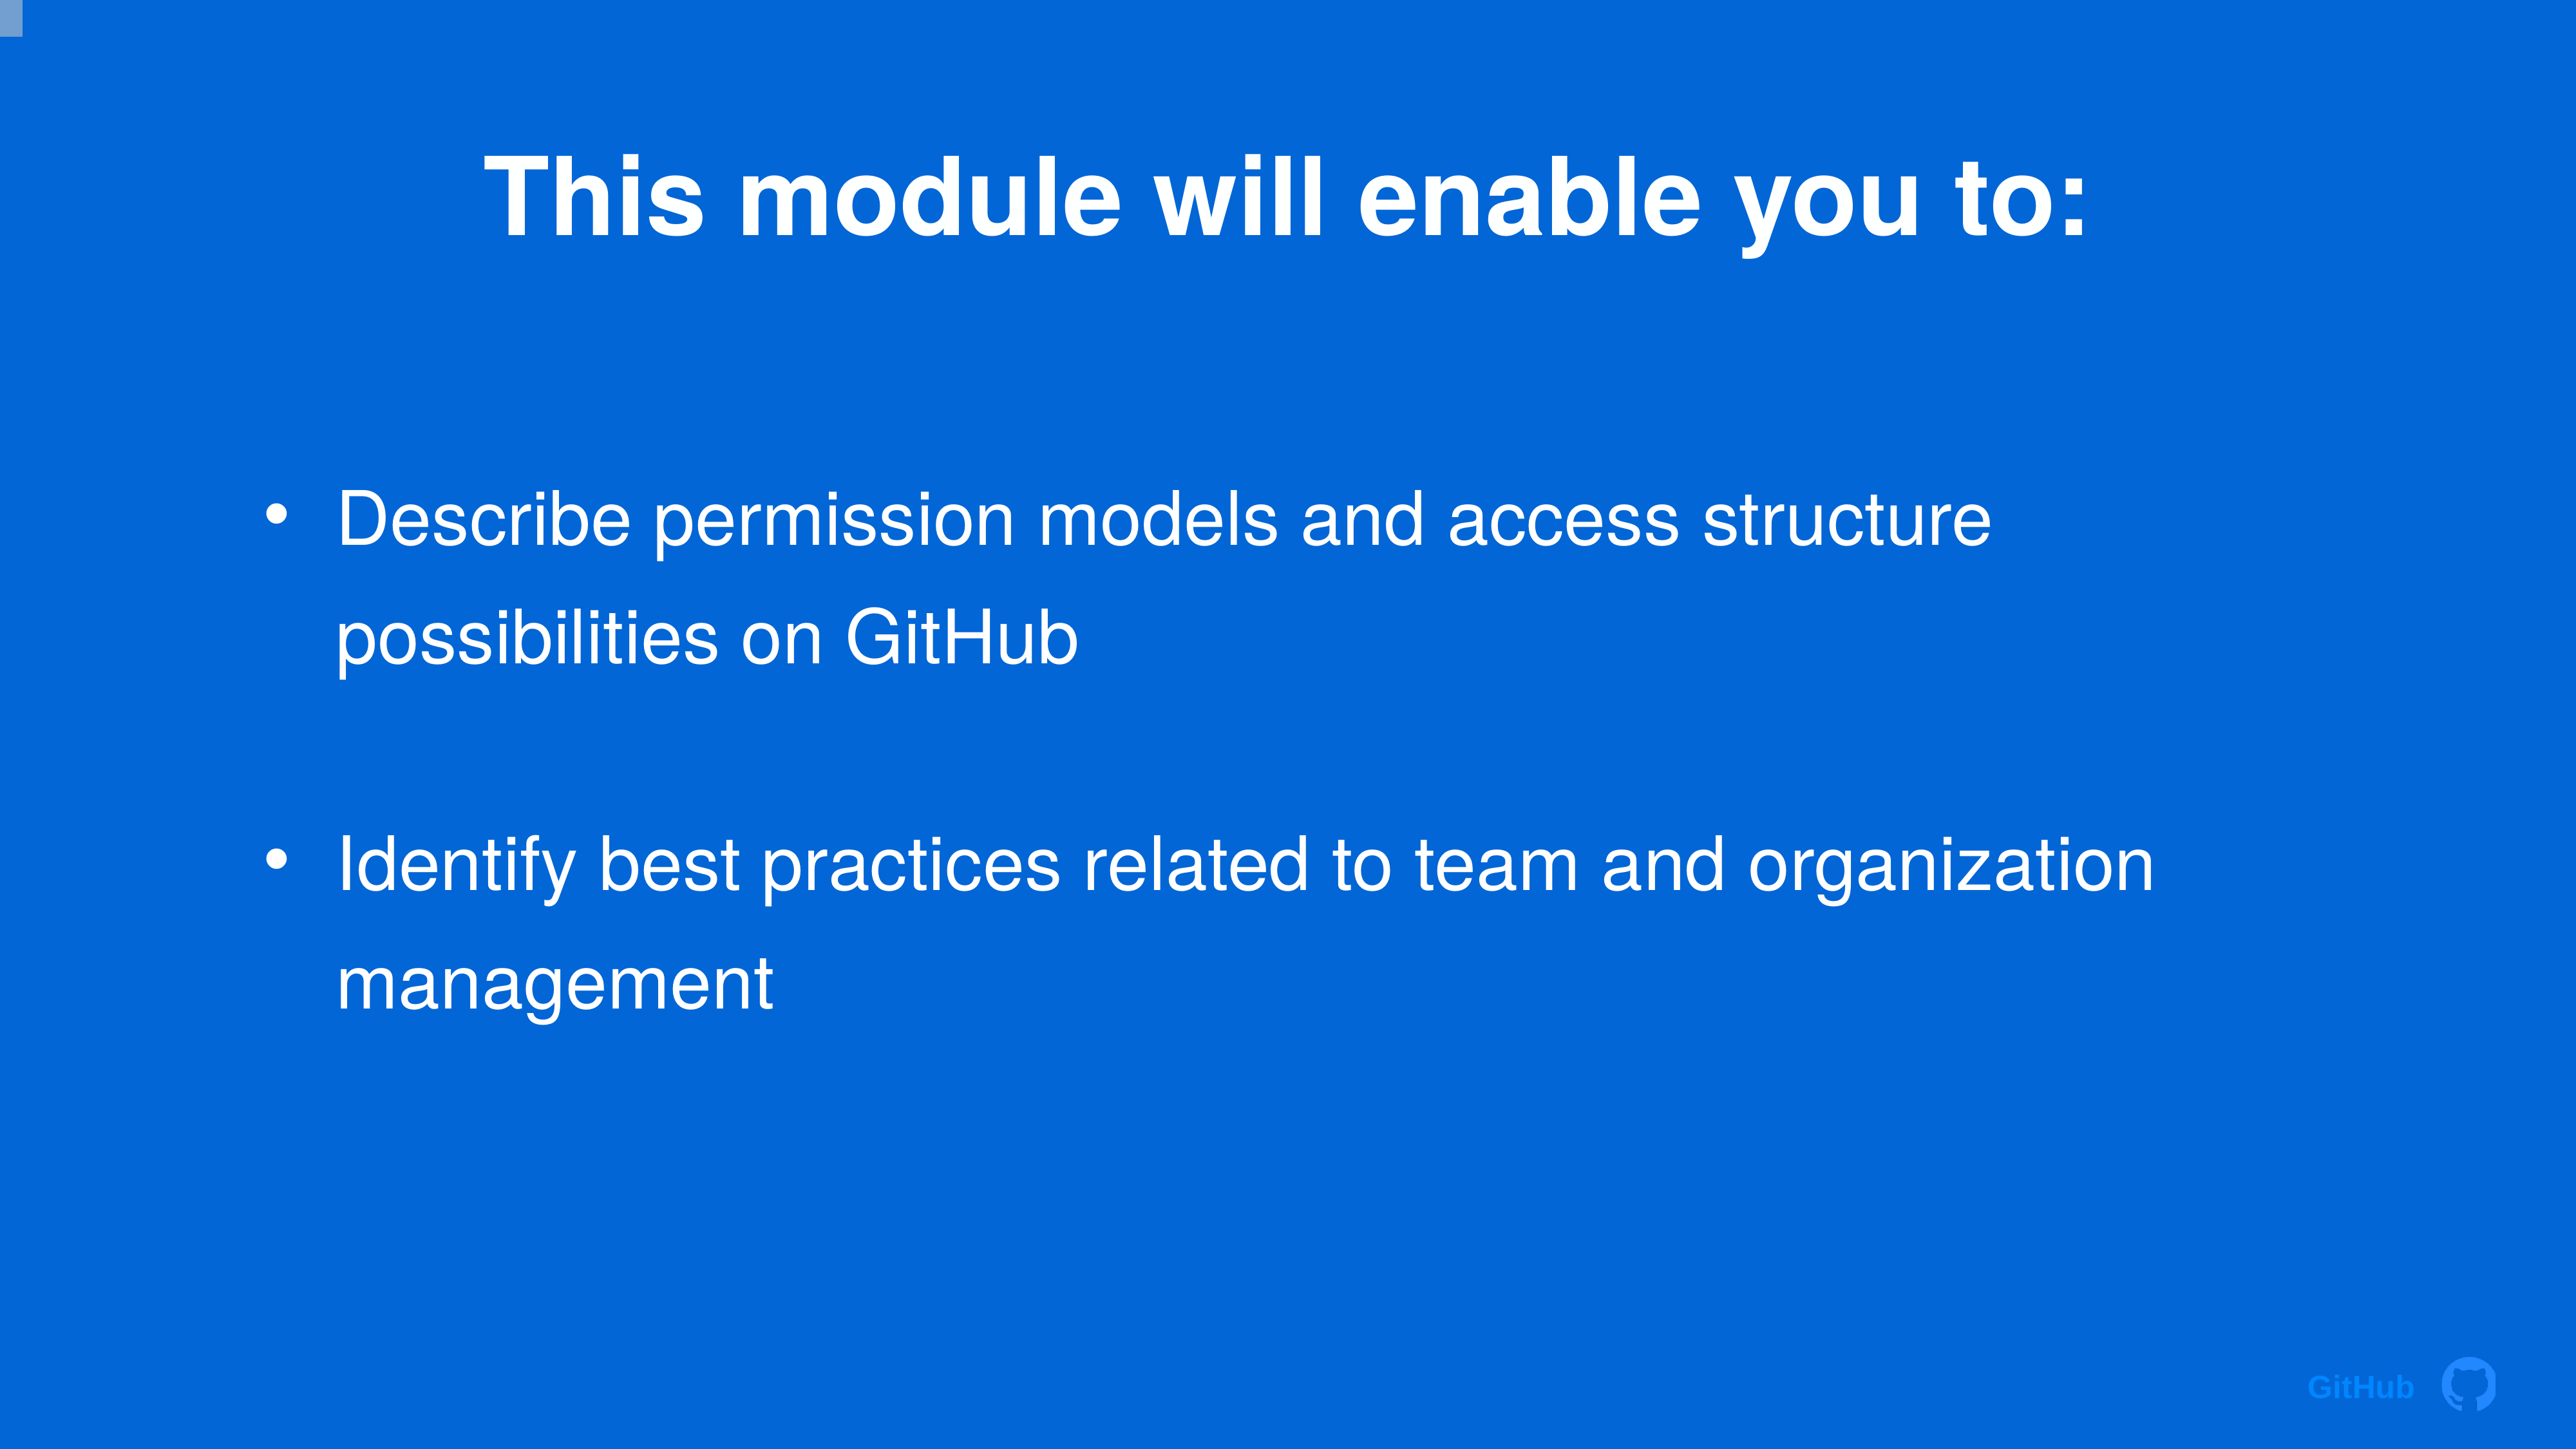

# This module will enable you to:
Describe permission models and access structure possibilities on GitHub
Identify best practices related to team and organization management

GitHub